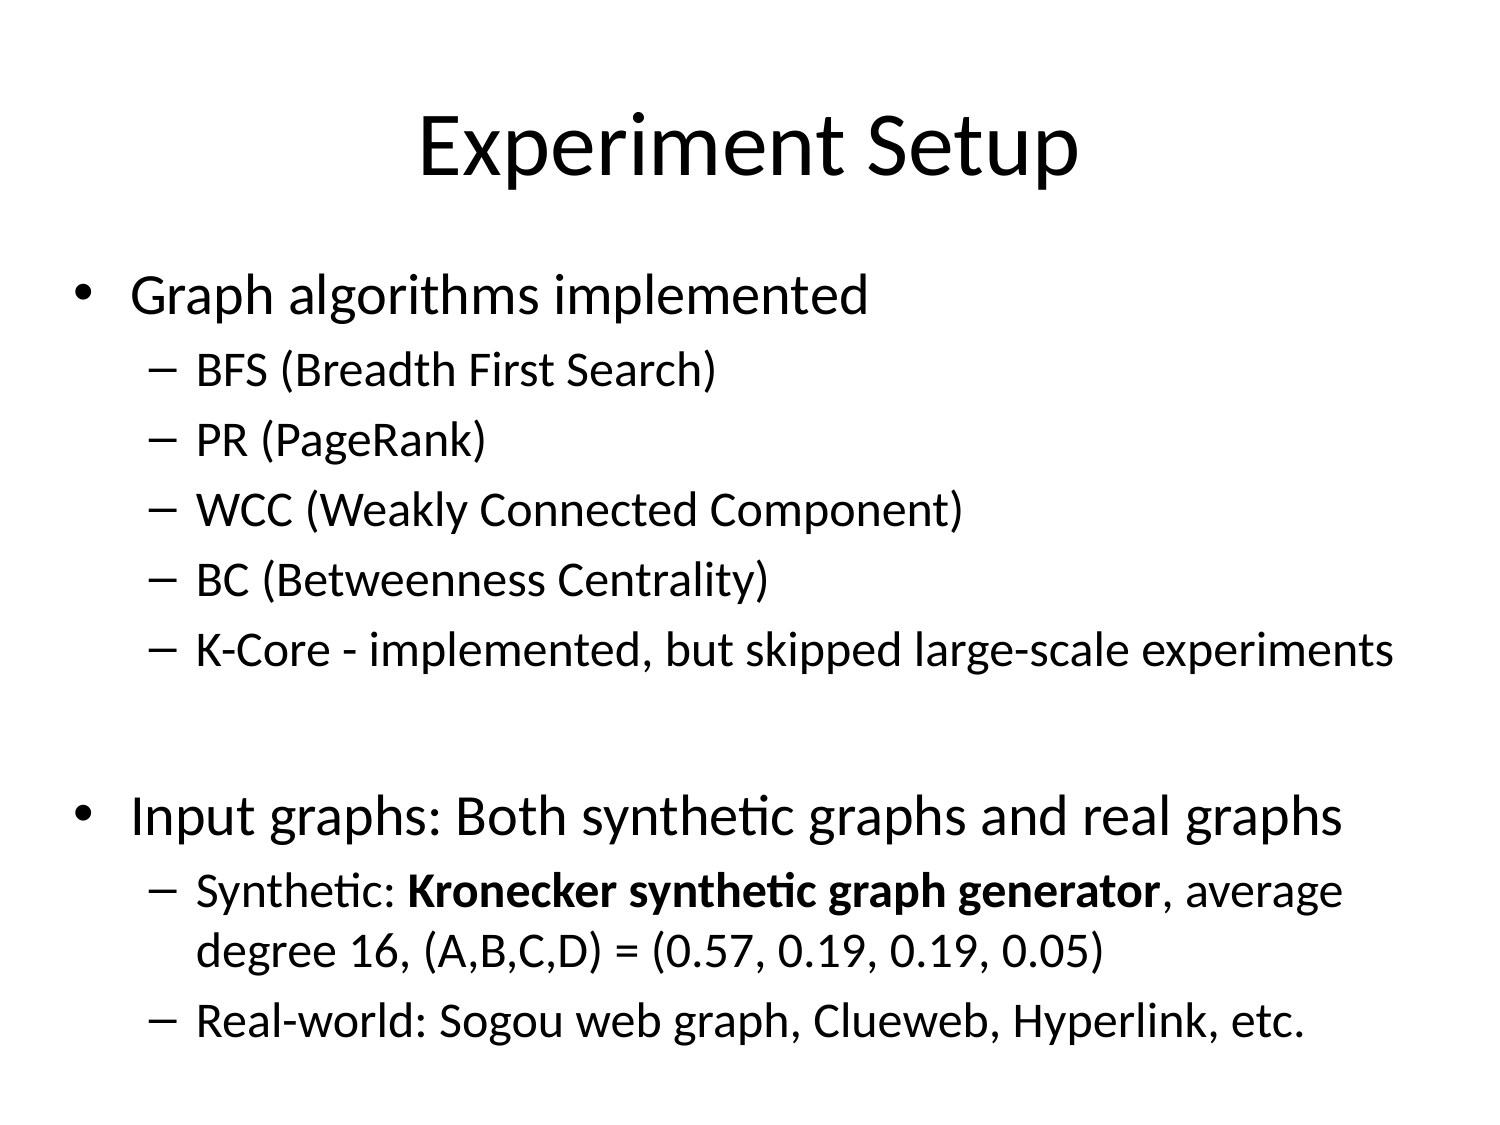

# Experiment Setup
Graph algorithms implemented
BFS (Breadth First Search)
PR (PageRank)
WCC (Weakly Connected Component)
BC (Betweenness Centrality)
K-Core - implemented, but skipped large-scale experiments

Input graphs: Both synthetic graphs and real graphs
Synthetic: Kronecker synthetic graph generator, average degree 16, (A,B,C,D) = (0.57, 0.19, 0.19, 0.05)
Real-world: Sogou web graph, Clueweb, Hyperlink, etc.